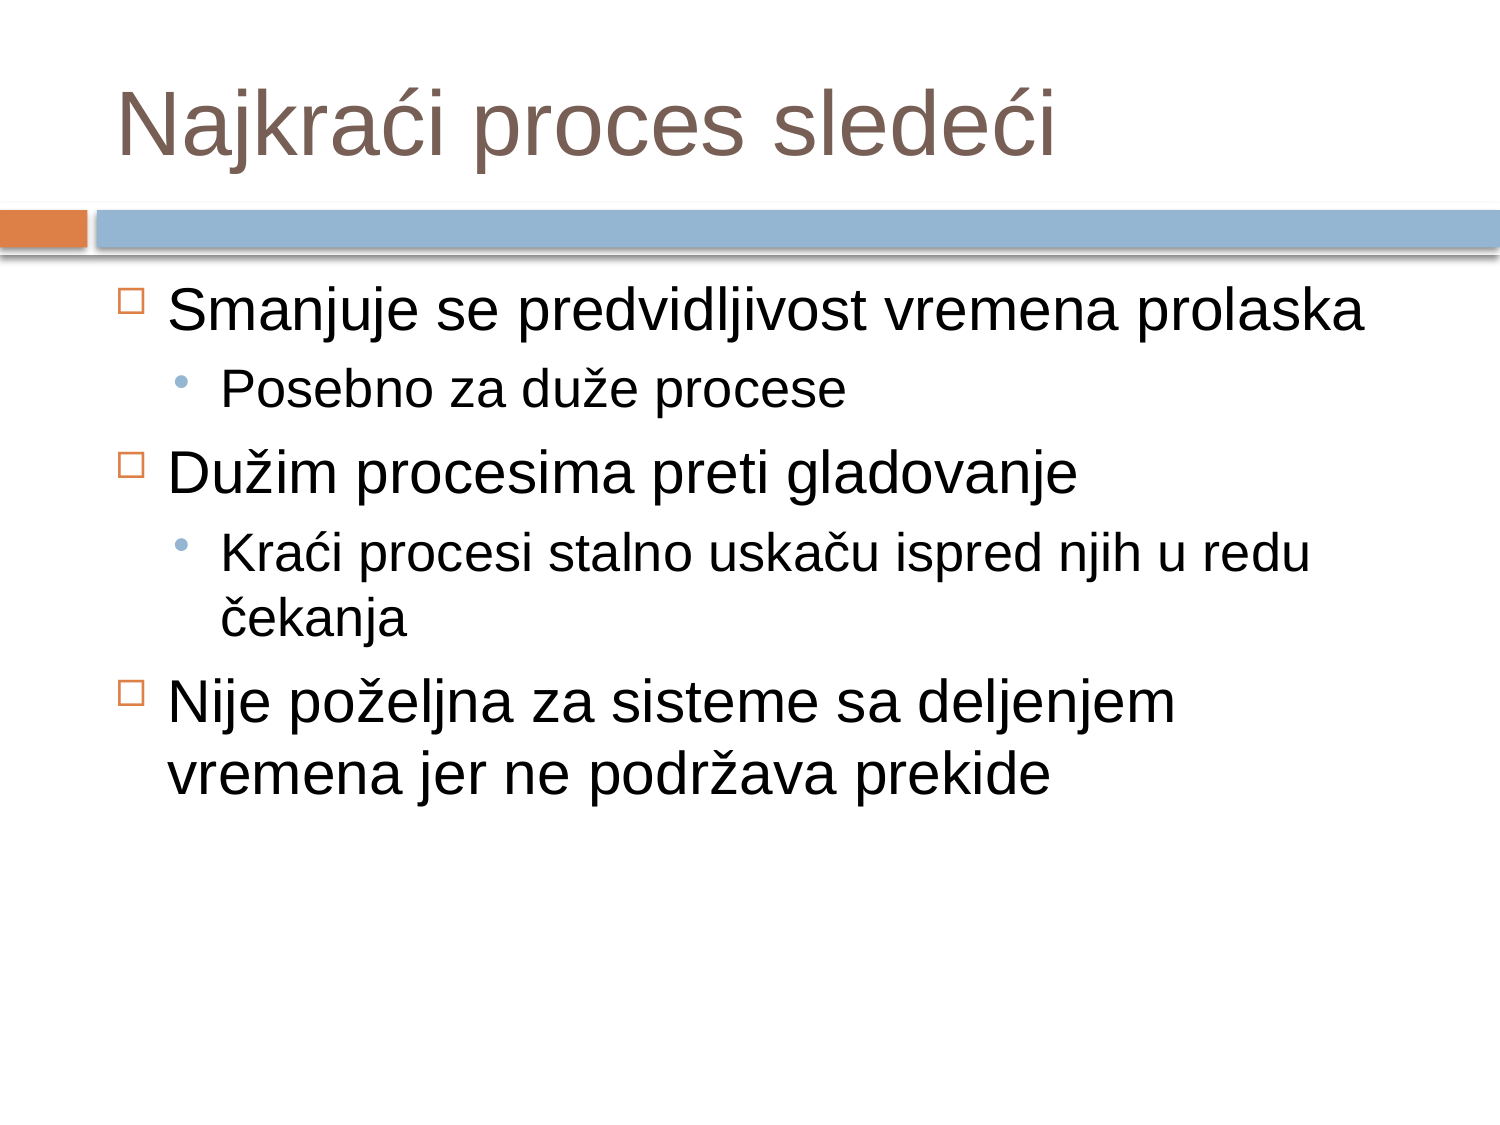

# Najkraći proces sledeći
Smanjuje se predvidljivost vremena prolaska
Posebno za duže procese
Dužim procesima preti gladovanje
Kraći procesi stalno uskaču ispred njih u redu čekanja
Nije poželjna za sisteme sa deljenjem vremena jer ne podržava prekide